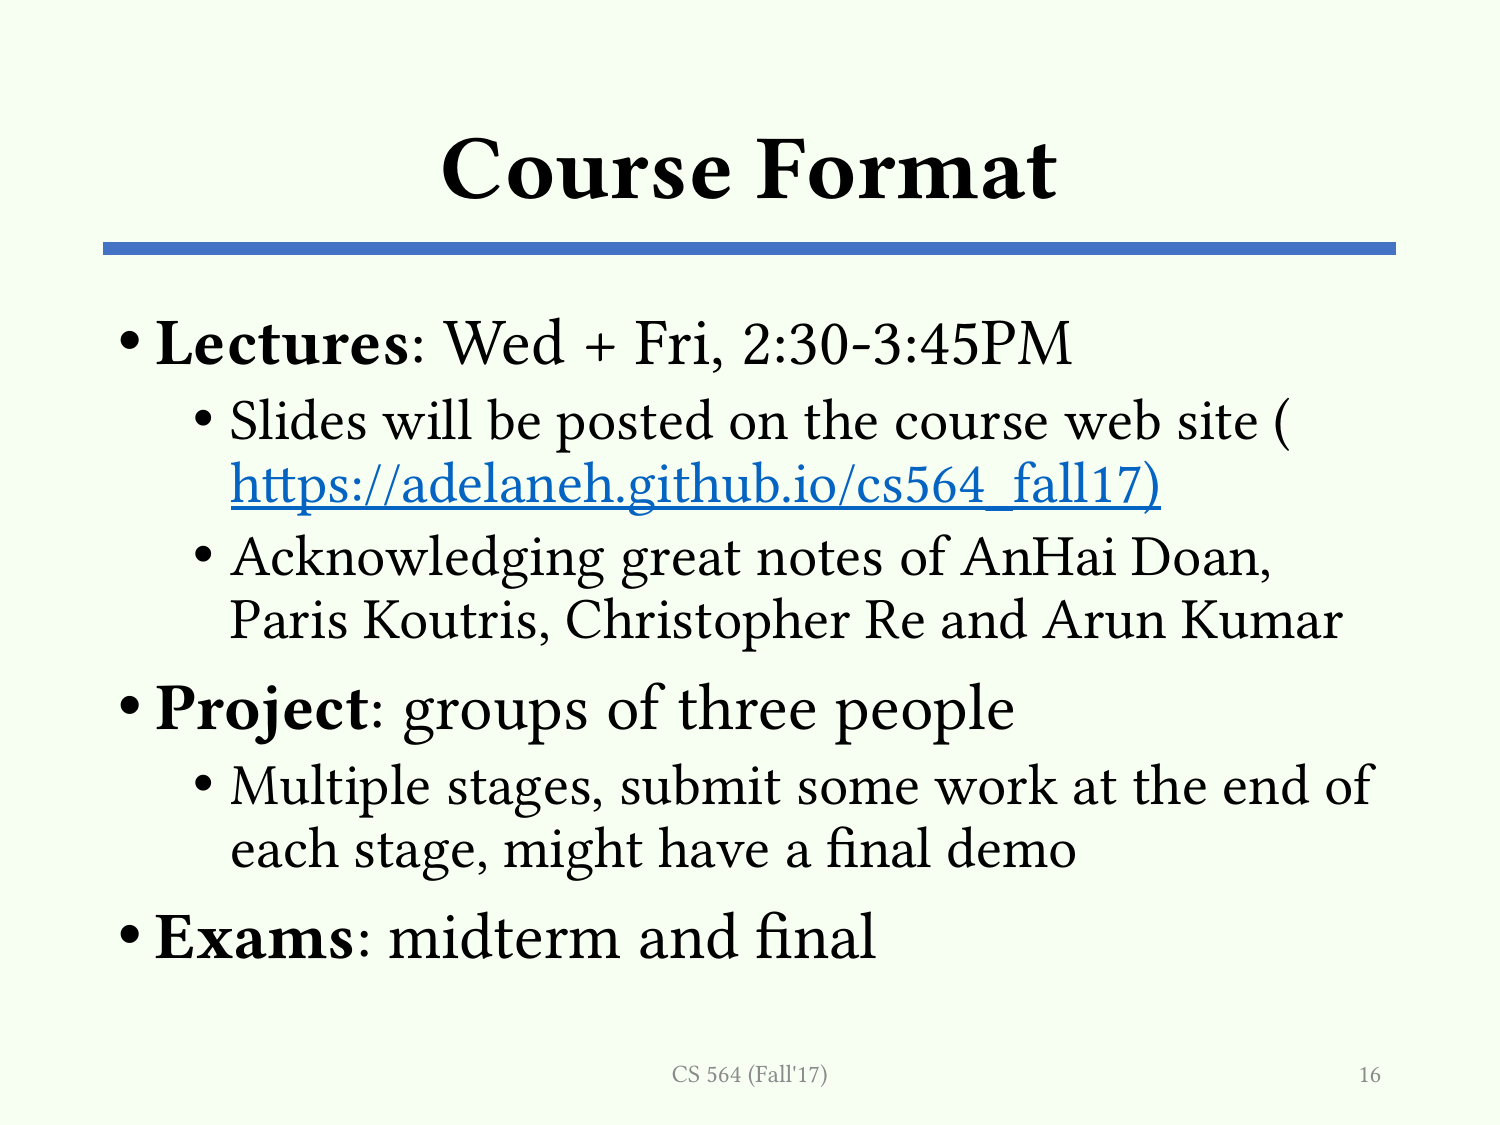

# Course Format
Lectures: Wed + Fri, 2:30-3:45PM
Slides will be posted on the course web site (https://adelaneh.github.io/cs564_fall17)
Acknowledging great notes of AnHai Doan, Paris Koutris, Christopher Re and Arun Kumar
Project: groups of three people
Multiple stages, submit some work at the end of each stage, might have a final demo
Exams: midterm and final
CS 564 (Fall'17)
16